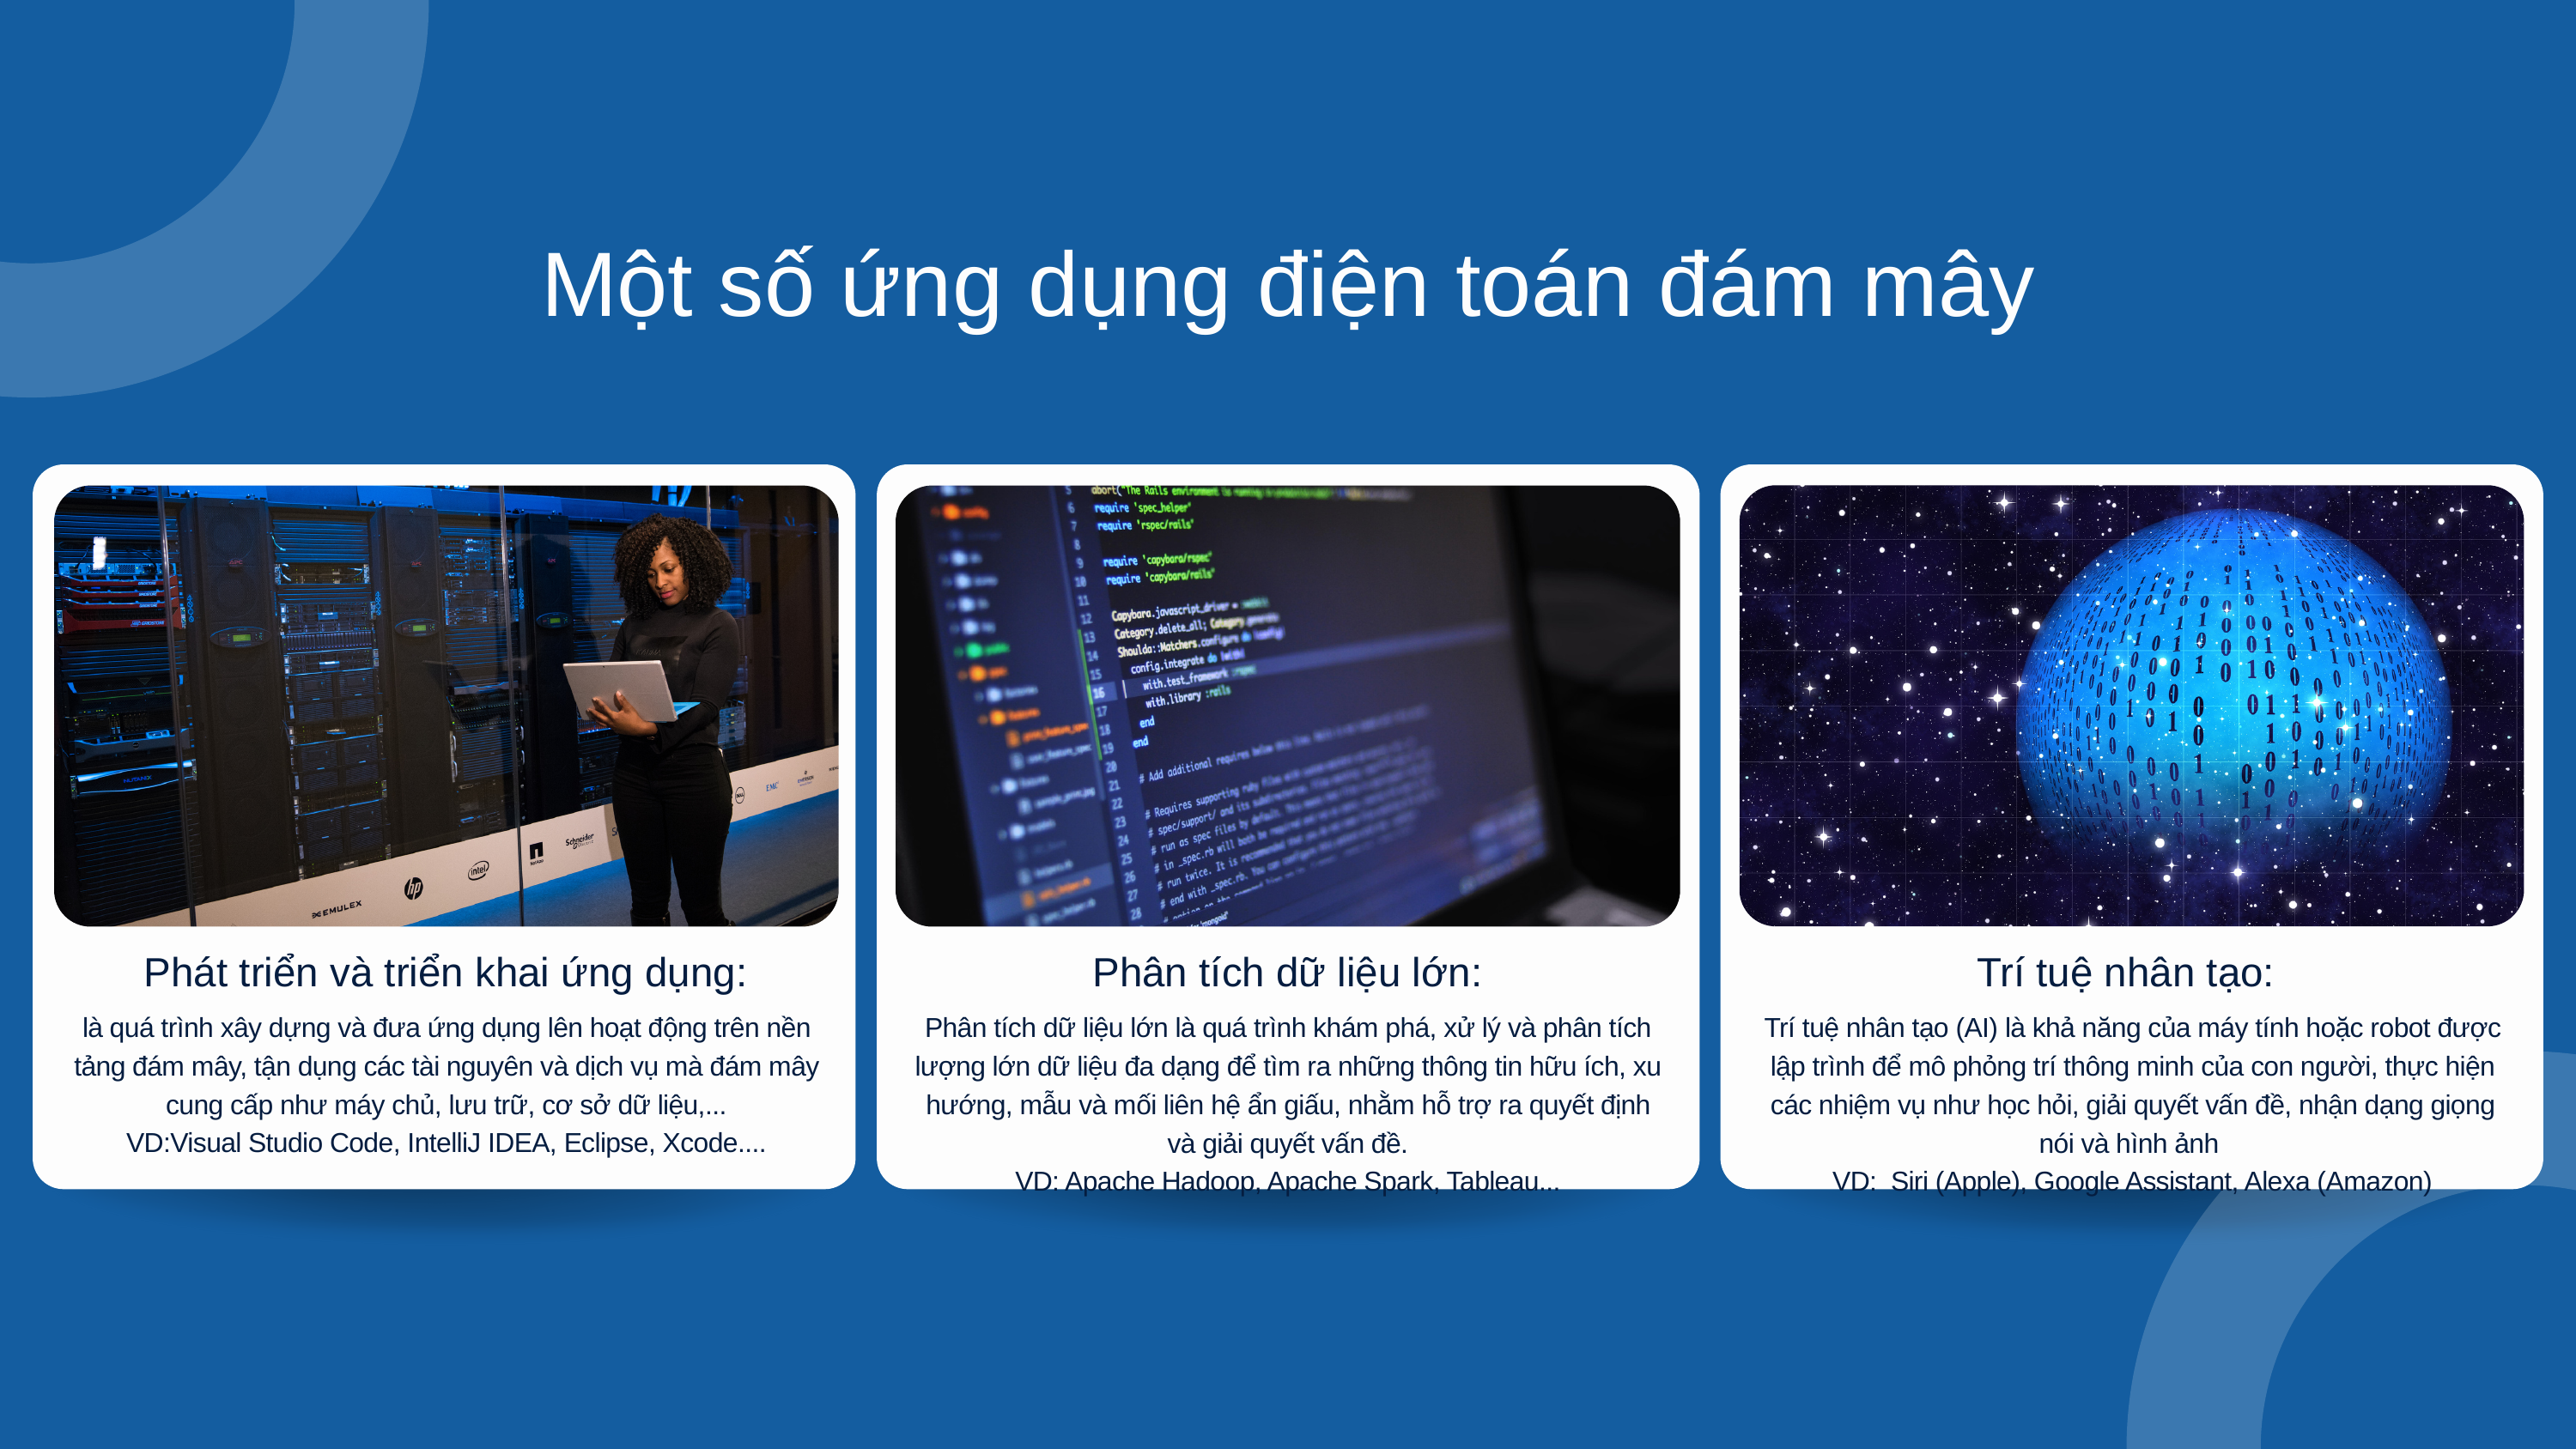

Một số ứng dụng điện toán đám mây

Phát triển và triển khai ứng dụng:
Trí tuệ nhân tạo:
Phân tích dữ liệu lớn:
là quá trình xây dựng và đưa ứng dụng lên hoạt động trên nền tảng đám mây, tận dụng các tài nguyên và dịch vụ mà đám mây cung cấp như máy chủ, lưu trữ, cơ sở dữ liệu,...
VD:Visual Studio Code, IntelliJ IDEA, Eclipse, Xcode....
Phân tích dữ liệu lớn là quá trình khám phá, xử lý và phân tích lượng lớn dữ liệu đa dạng để tìm ra những thông tin hữu ích, xu hướng, mẫu và mối liên hệ ẩn giấu, nhằm hỗ trợ ra quyết định và giải quyết vấn đề.
VD: Apache Hadoop, Apache Spark, Tableau...
Trí tuệ nhân tạo (AI) là khả năng của máy tính hoặc robot được lập trình để mô phỏng trí thông minh của con người, thực hiện các nhiệm vụ như học hỏi, giải quyết vấn đề, nhận dạng giọng nói và hình ảnh
VD:  Siri (Apple), Google Assistant, Alexa (Amazon)